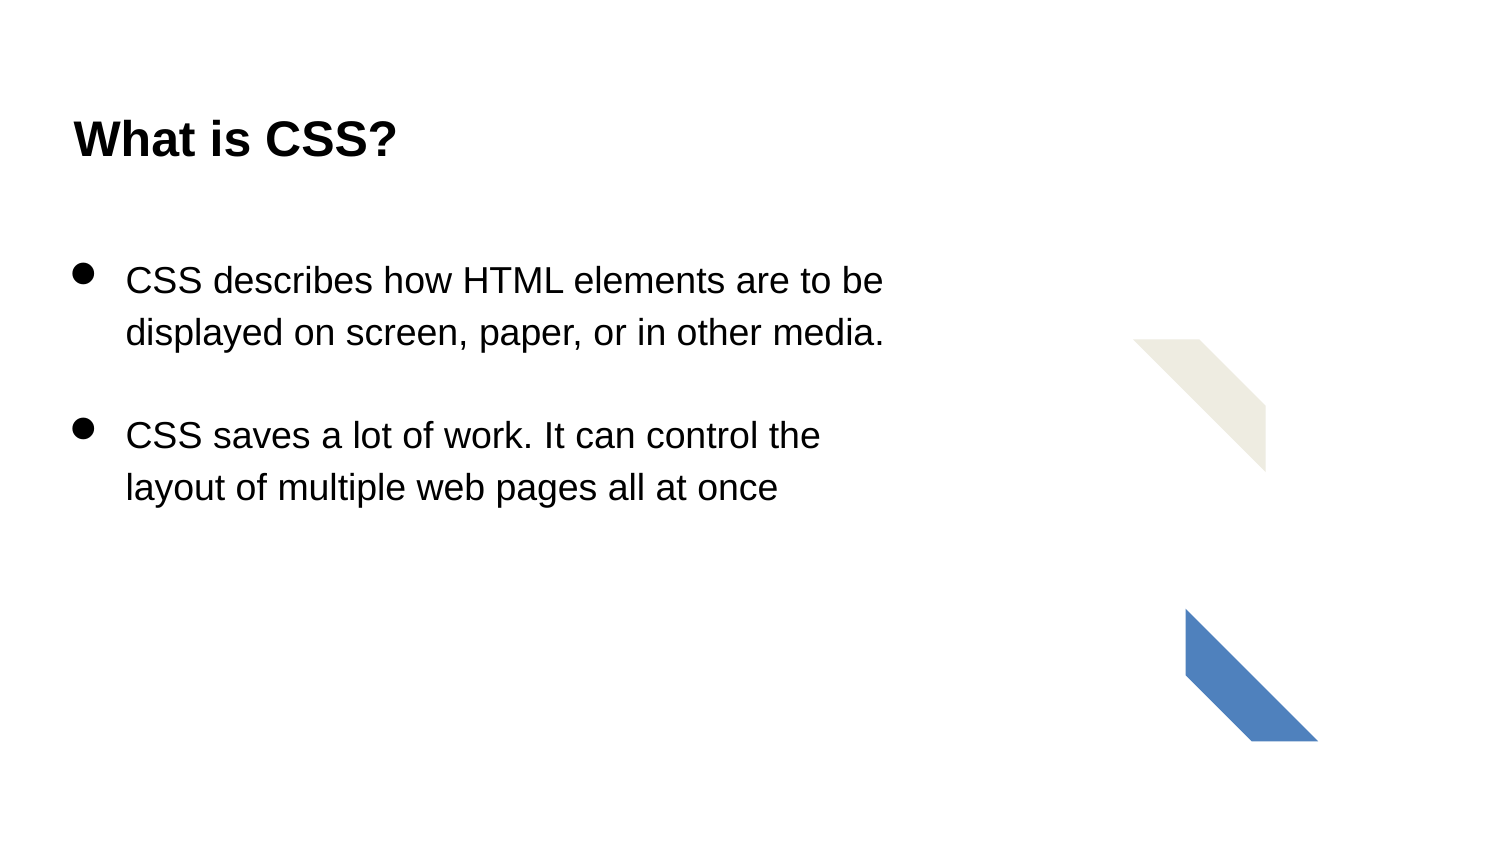

What is CSS?

CSS describes how HTML elements are to be displayed on screen, paper, or in other media.

CSS saves a lot of work. It can control the layout of multiple web pages all at once